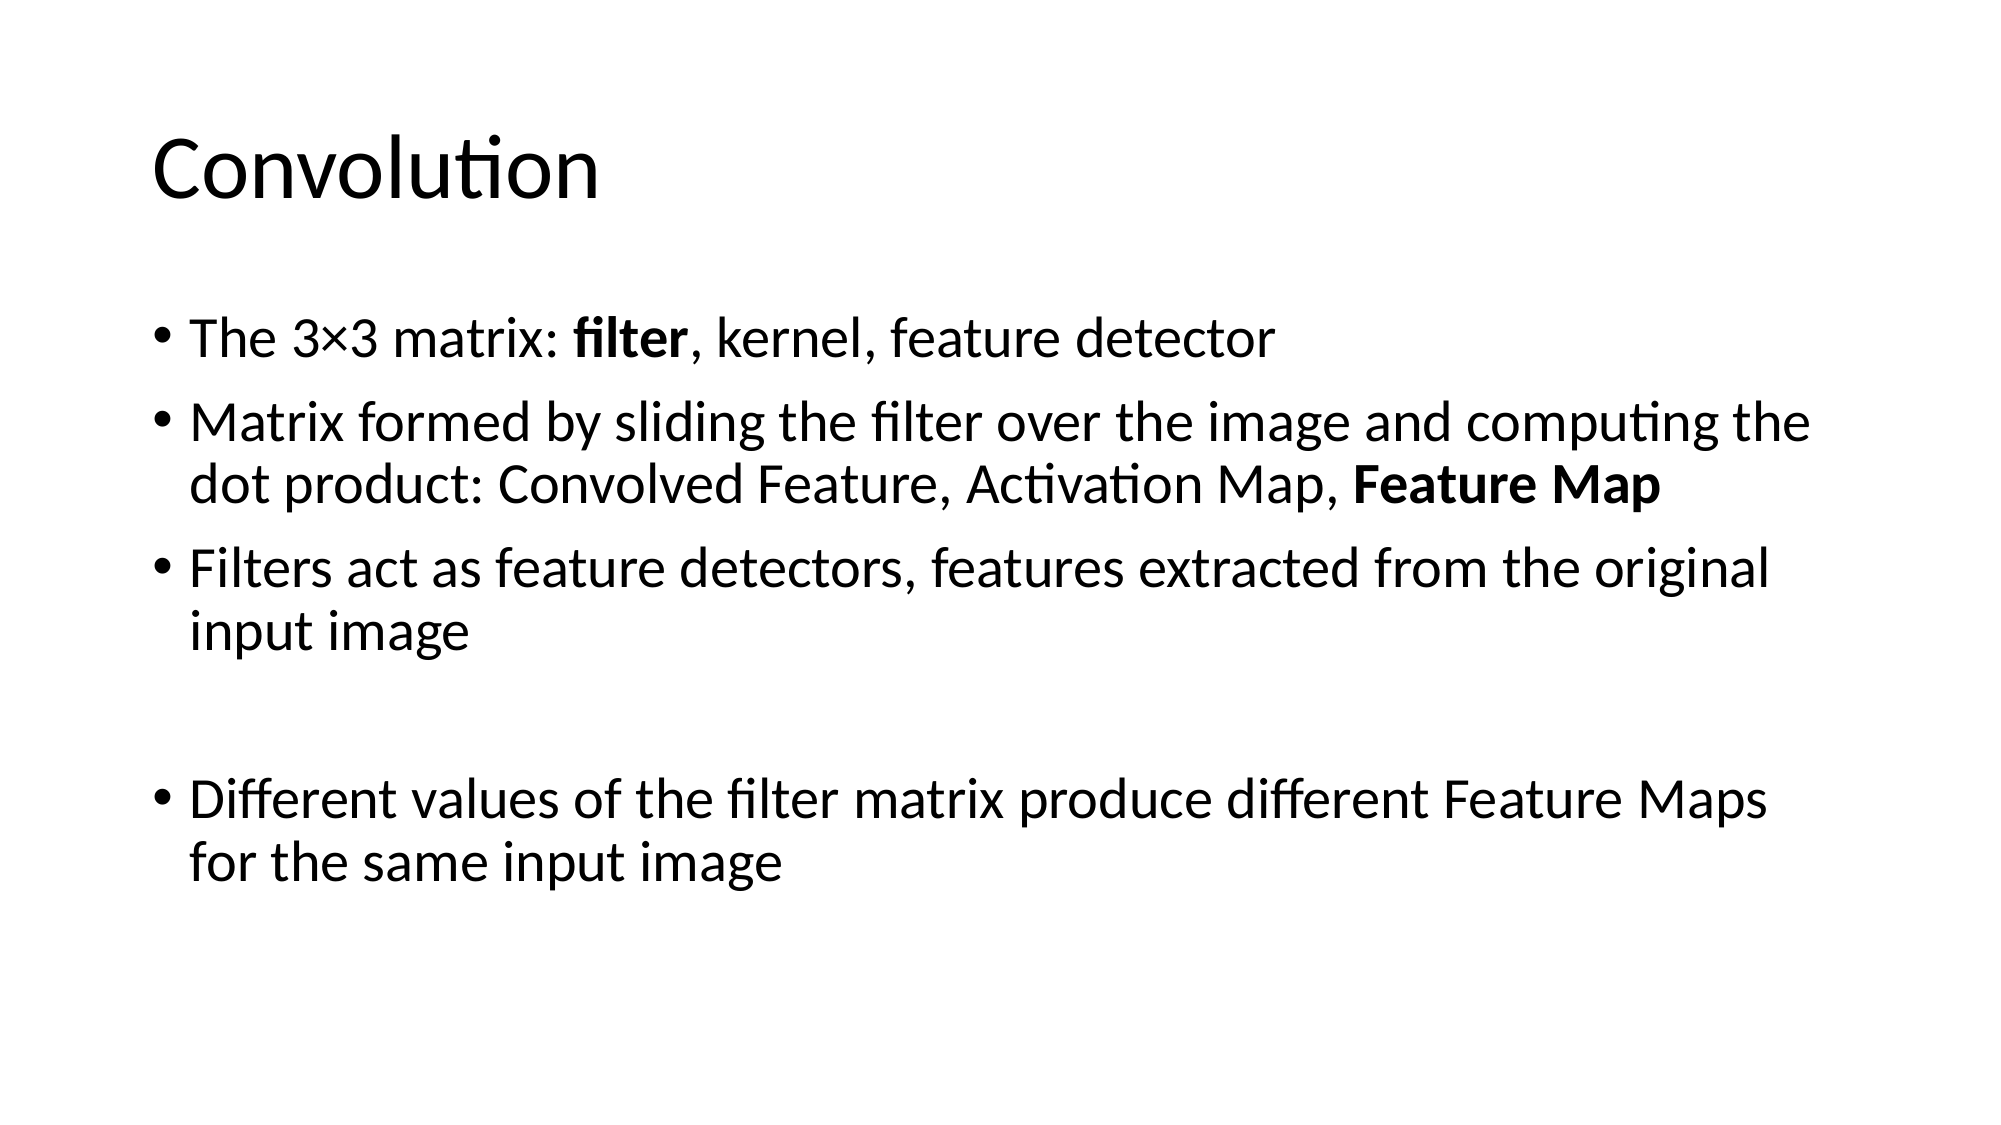

# Convolution
The 3×3 matrix: filter, kernel, feature detector
Matrix formed by sliding the filter over the image and computing the dot product: Convolved Feature, Activation Map, Feature Map
Filters act as feature detectors, features extracted from the original input image

Different values of the filter matrix produce different Feature Maps for the same input image